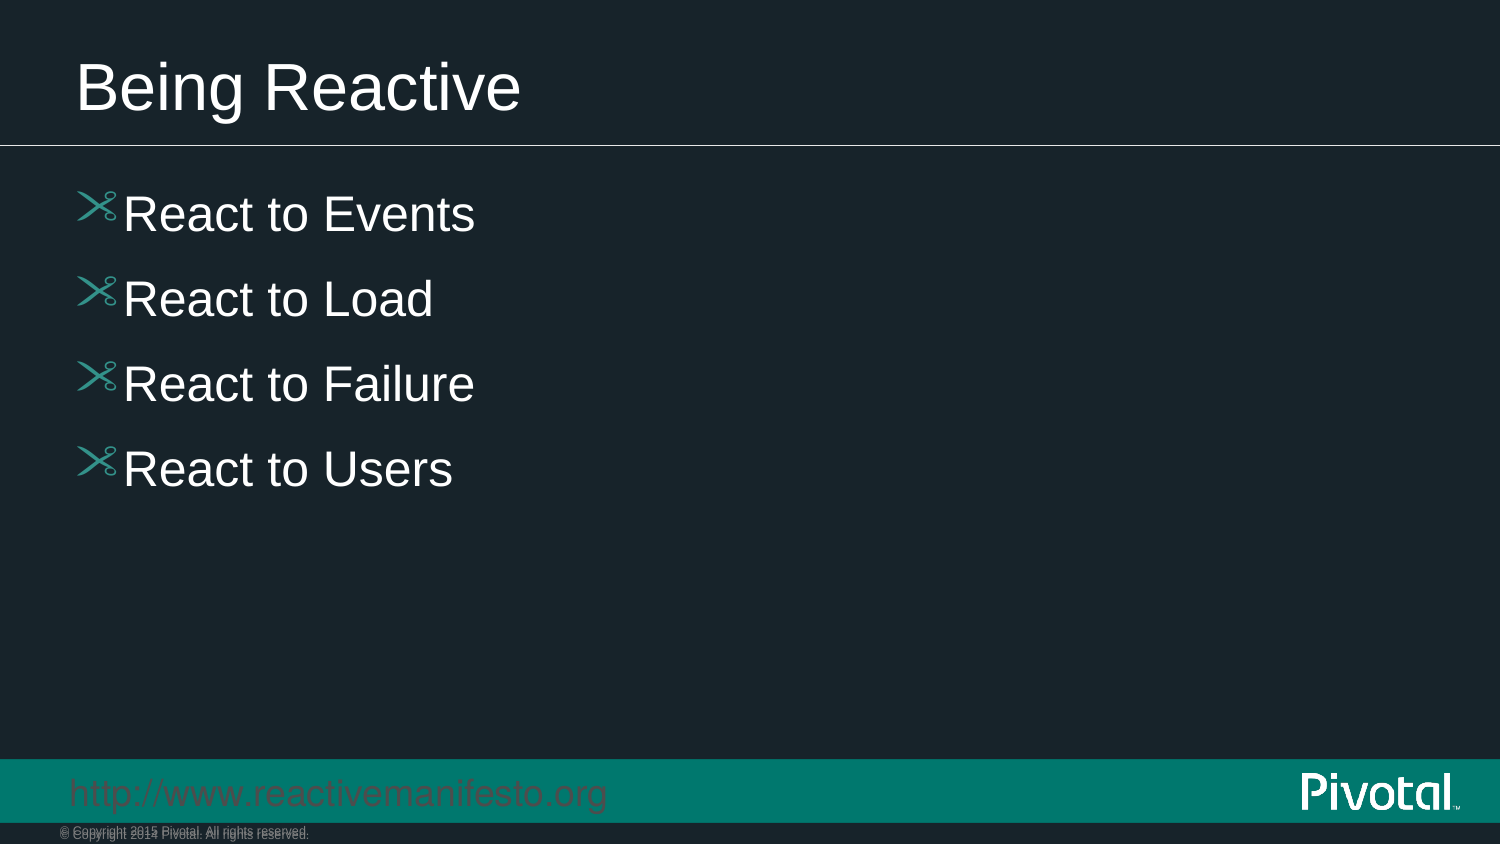

# Being Reactive
React to Events
React to Load
React to Failure
React to Users
http://www.reactivemanifesto.org